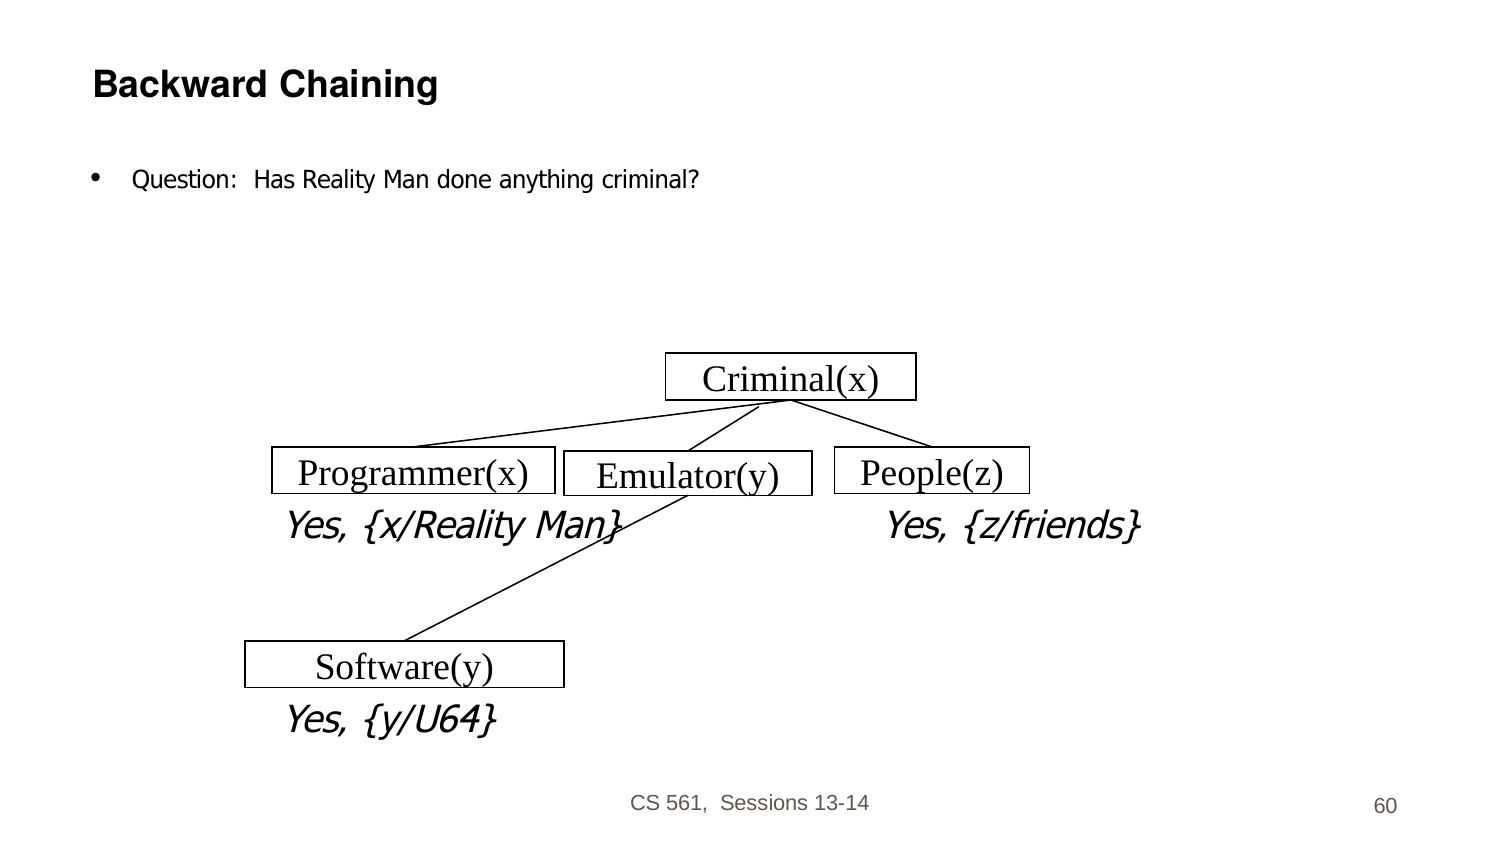

# Backward Chaining
Question:  Has Reality Man done anything criminal?

		Yes, {x/Reality Man}    	  	Yes, {z/friends}

		Yes, {y/U64}
Criminal(x)
Programmer(x)
People(z)
Emulator(y)
Software(y)
CS 561,  Sessions 13-14
60